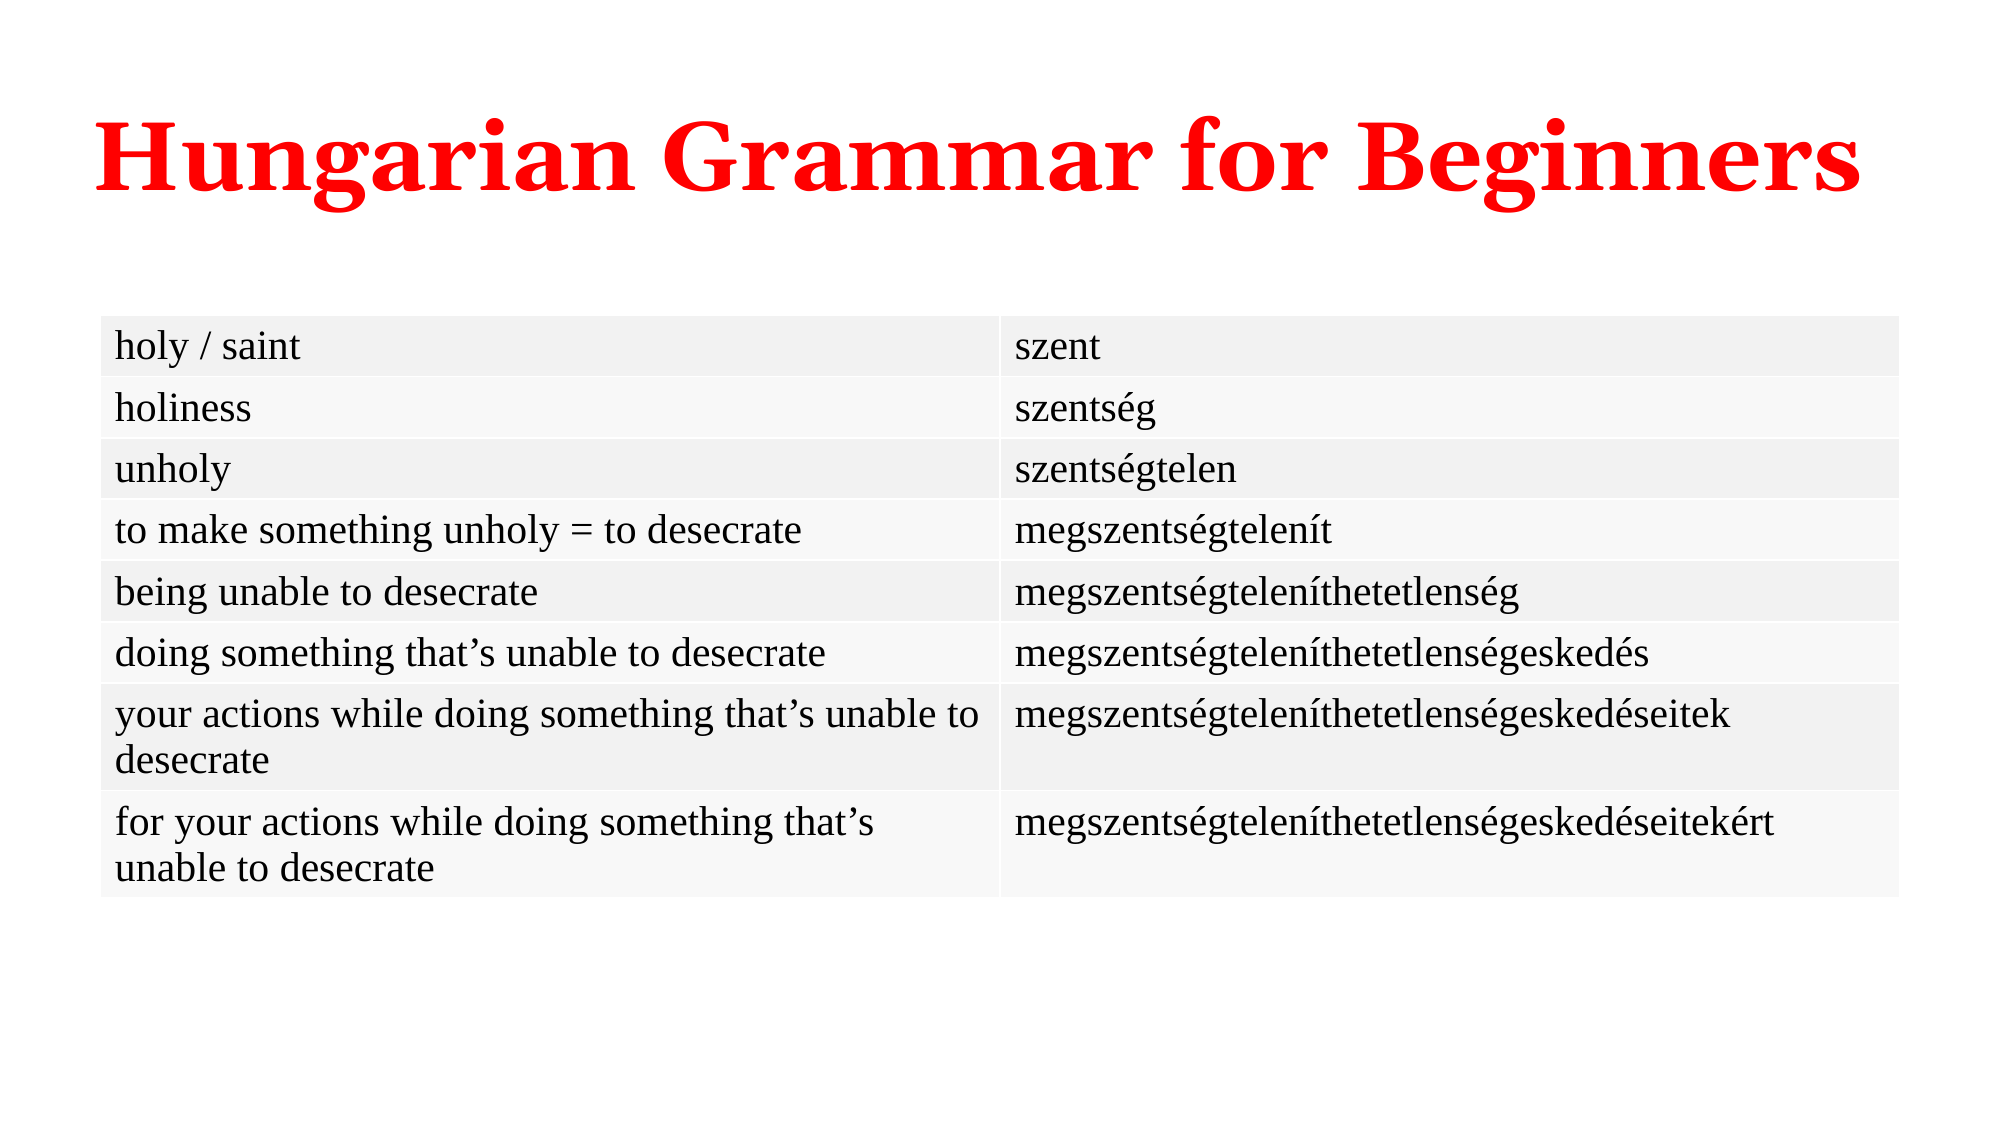

# Hungarian Grammar for Beginners
| holy / saint | szent |
| --- | --- |
| holiness | szentség |
| unholy | szentségtelen |
| to make something unholy = to desecrate | megszentségtelenít |
| being unable to desecrate | megszentségteleníthetetlenség |
| doing something that’s unable to desecrate | megszentségteleníthetetlenségeskedés |
| your actions while doing something that’s unable to desecrate | megszentségteleníthetetlenségeskedéseitek |
| for your actions while doing something that’s unable to desecrate | megszentségteleníthetetlenségeskedéseitekért |